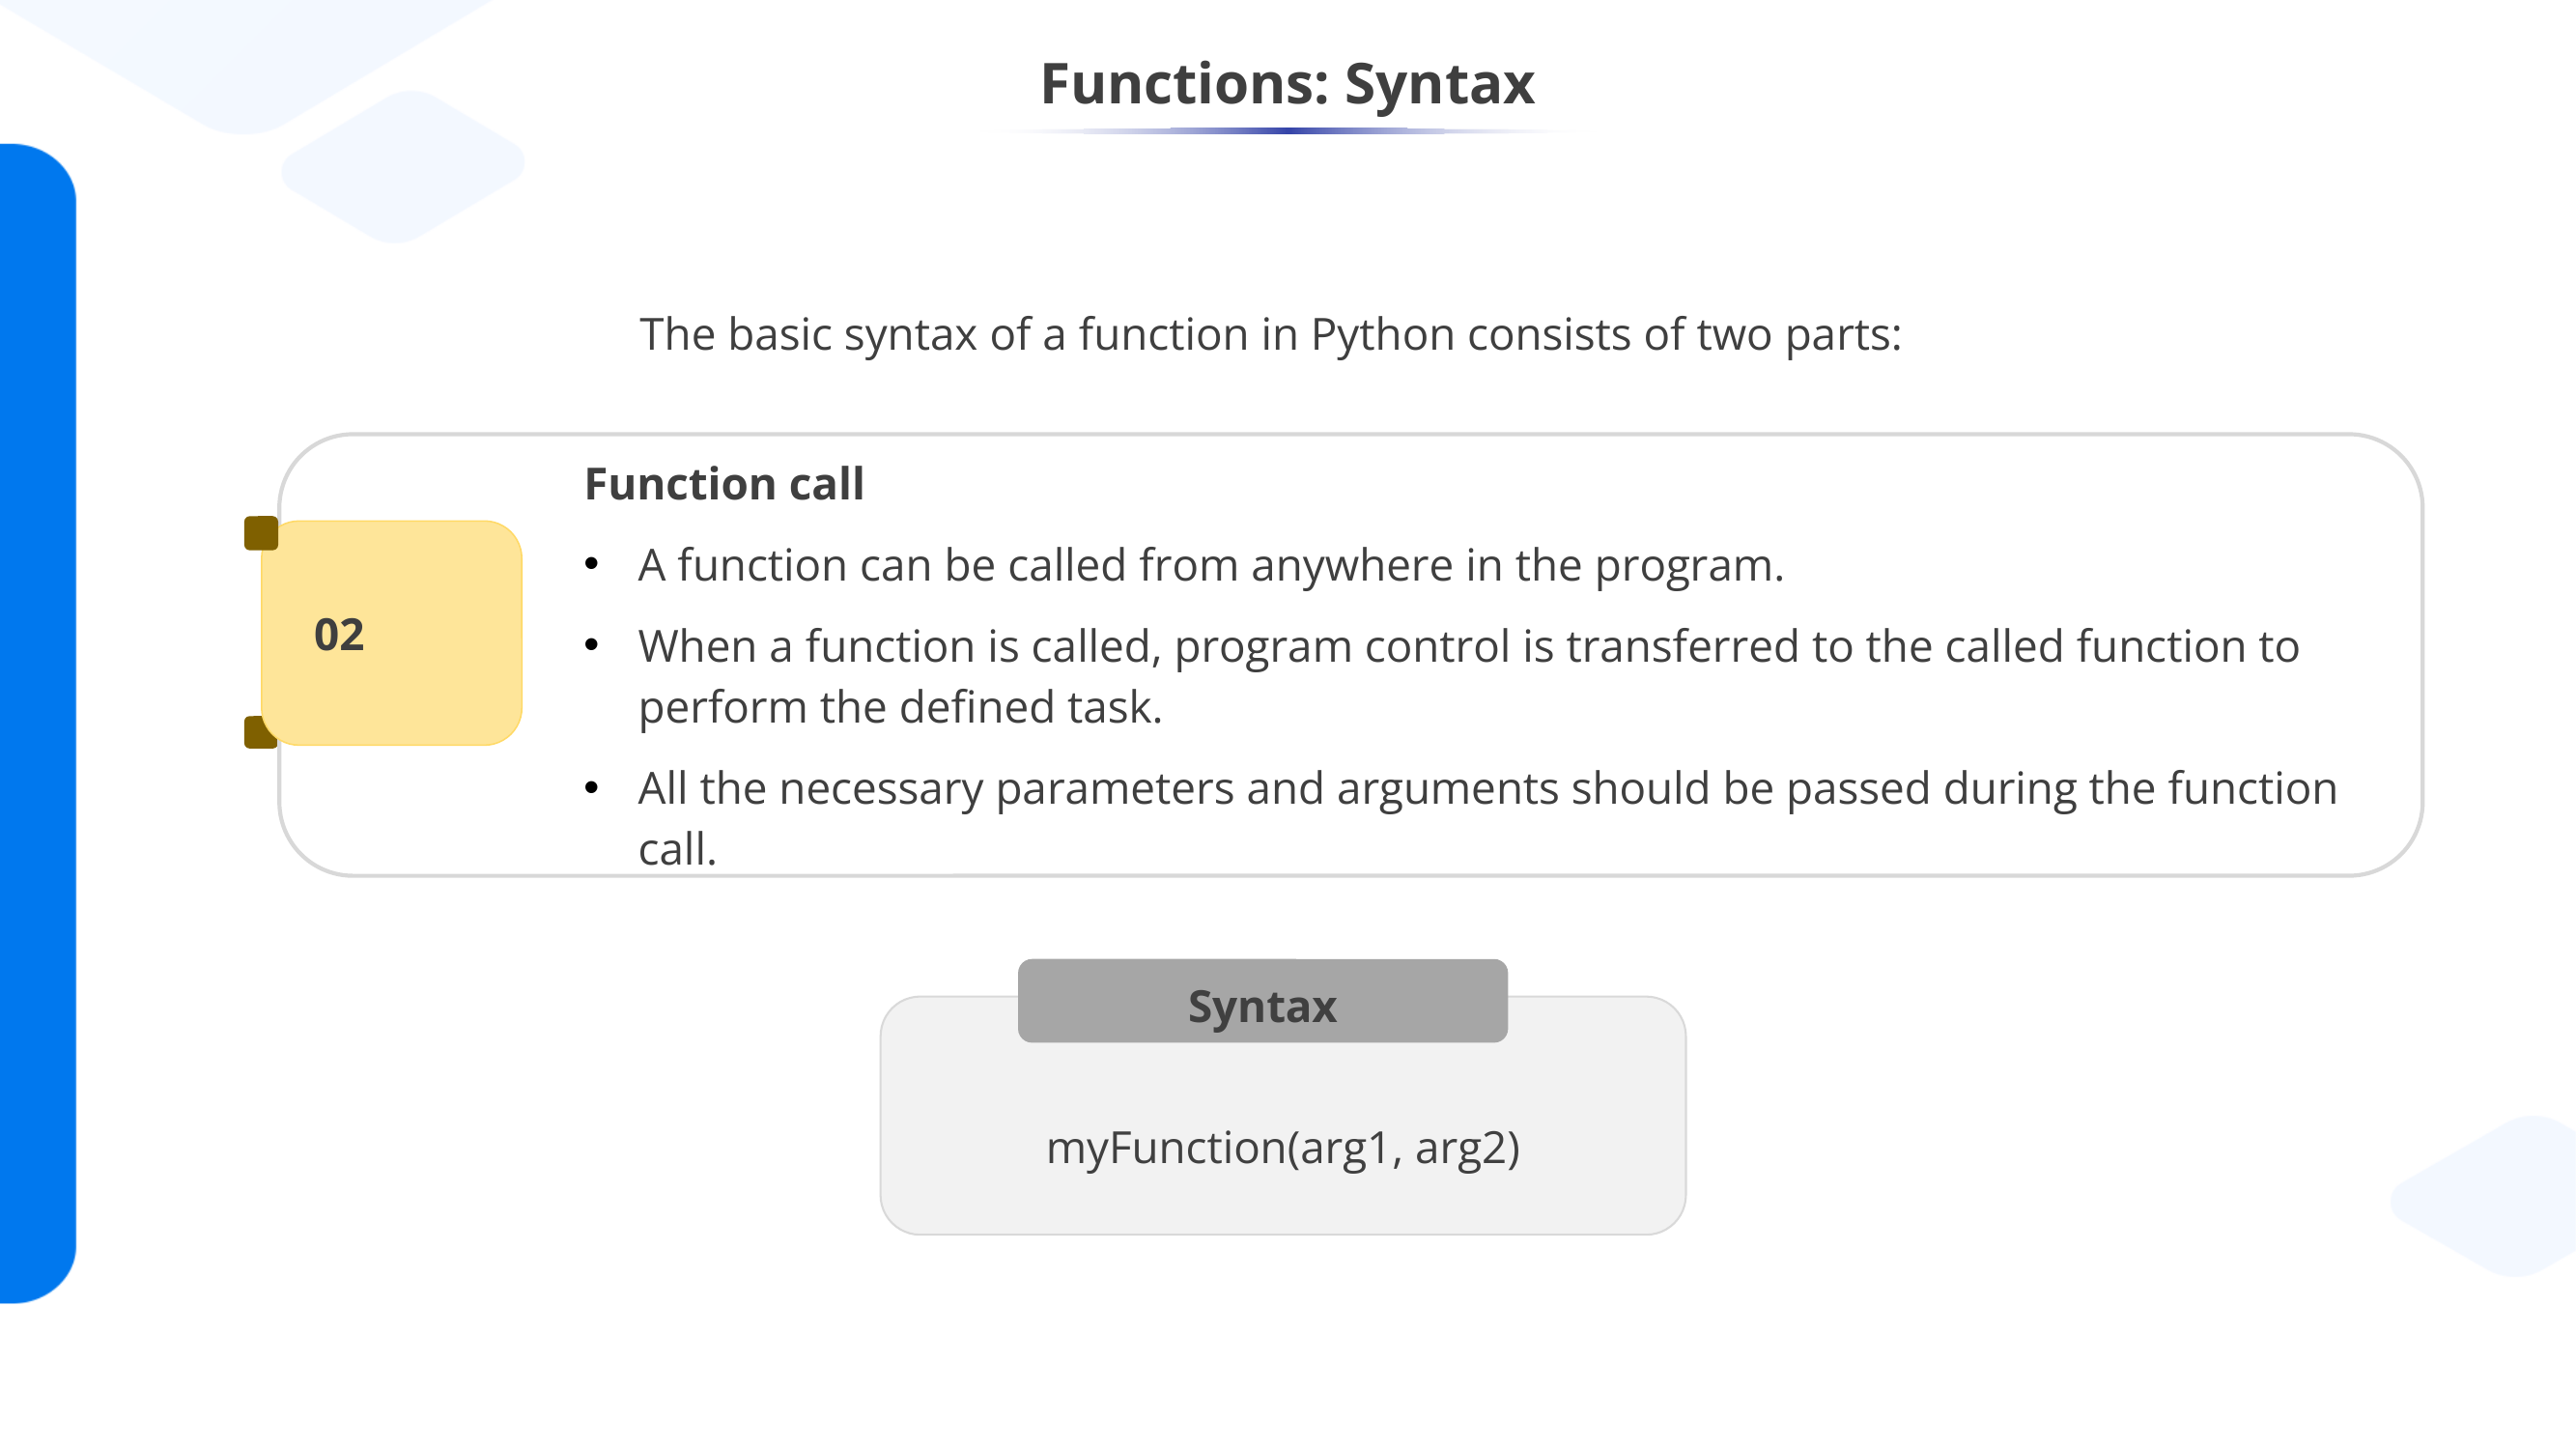

# Functions: Syntax

The basic syntax of a function in Python consists of two parts:

Function call
A function can be called from anywhere in the program.
When a function is called, program control is transferred to the called function to perform the defined task.
All the necessary parameters and arguments should be passed during the function call.

02

Syntax

myFunction(arg1, arg2)